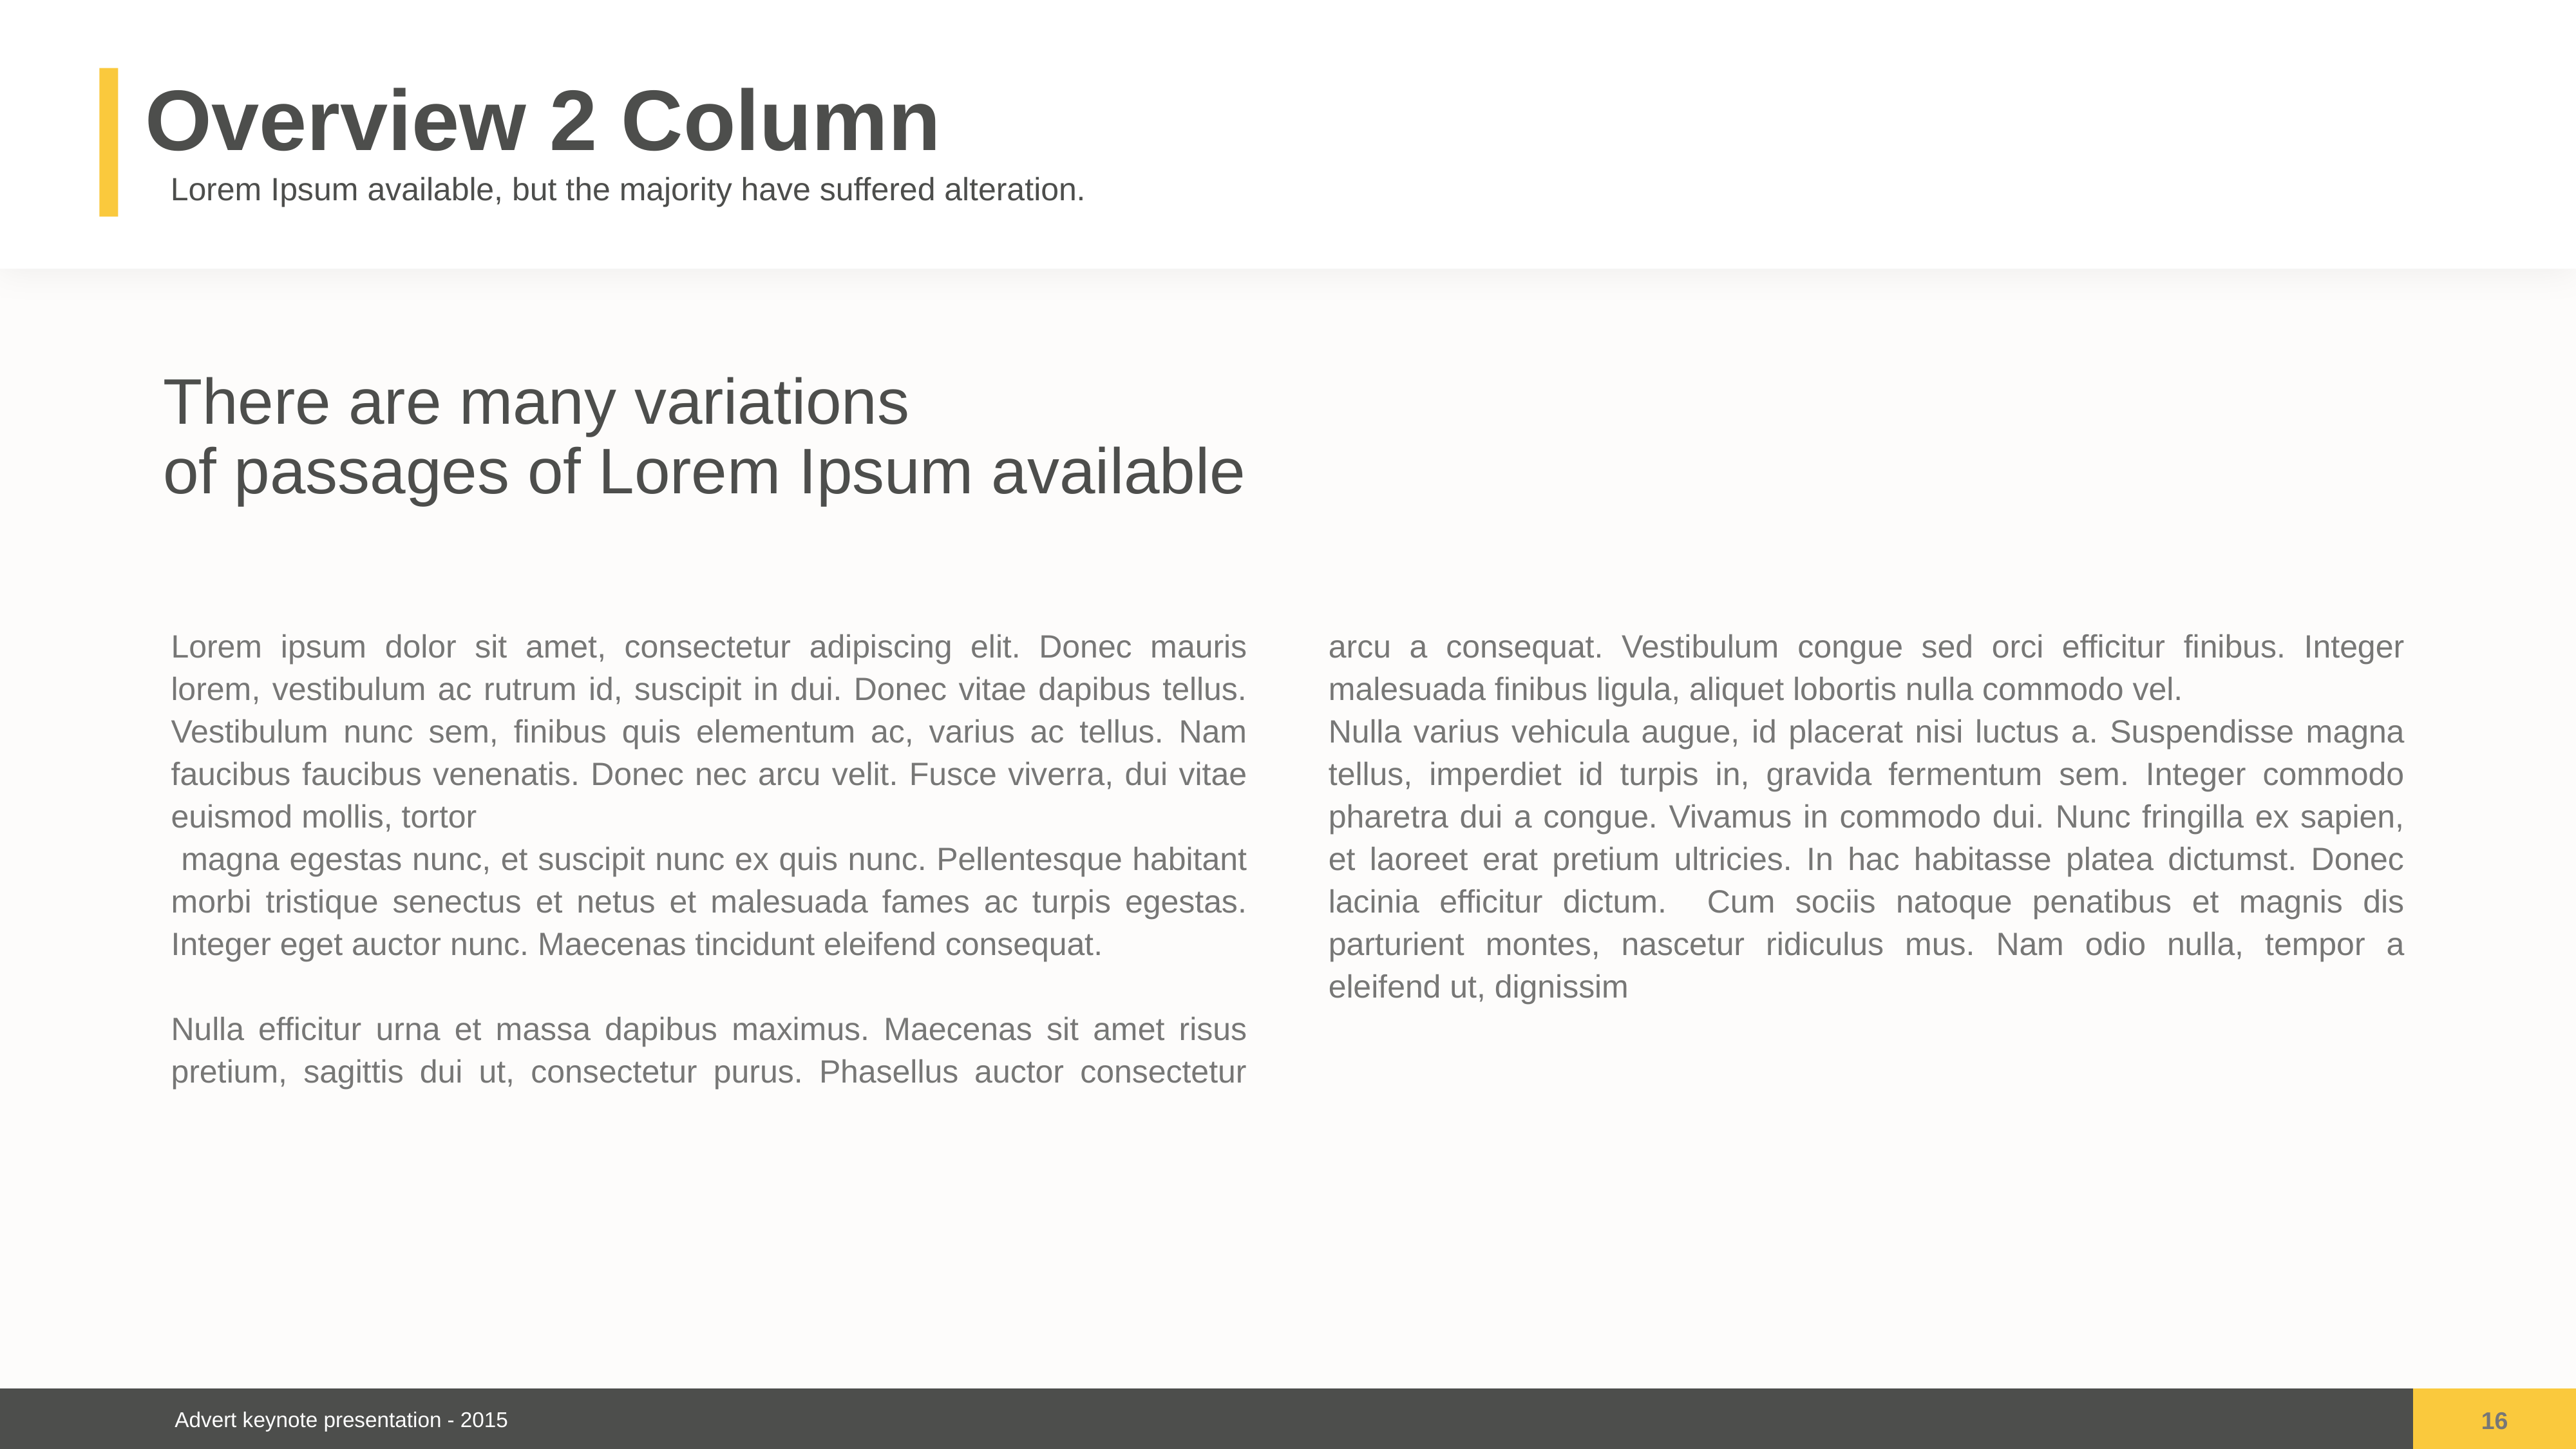

Overview 2 Column
Lorem Ipsum available, but the majority have suffered alteration.
There are many variations
of passages of Lorem Ipsum available
Lorem ipsum dolor sit amet, consectetur adipiscing elit. Donec mauris lorem, vestibulum ac rutrum id, suscipit in dui. Donec vitae dapibus tellus. Vestibulum nunc sem, finibus quis elementum ac, varius ac tellus. Nam faucibus faucibus venenatis. Donec nec arcu velit. Fusce viverra, dui vitae euismod mollis, tortor
 magna egestas nunc, et suscipit nunc ex quis nunc. Pellentesque habitant morbi tristique senectus et netus et malesuada fames ac turpis egestas. Integer eget auctor nunc. Maecenas tincidunt eleifend consequat.

Nulla efficitur urna et massa dapibus maximus. Maecenas sit amet risus pretium, sagittis dui ut, consectetur purus. Phasellus auctor consectetur arcu a consequat. Vestibulum congue sed orci efficitur finibus. Integer malesuada finibus ligula, aliquet lobortis nulla commodo vel.
Nulla varius vehicula augue, id placerat nisi luctus a. Suspendisse magna tellus, imperdiet id turpis in, gravida fermentum sem. Integer commodo pharetra dui a congue. Vivamus in commodo dui. Nunc fringilla ex sapien, et laoreet erat pretium ultricies. In hac habitasse platea dictumst. Donec lacinia efficitur dictum.  Cum sociis natoque penatibus et magnis dis parturient montes, nascetur ridiculus mus. Nam odio nulla, tempor a eleifend ut, dignissim
16